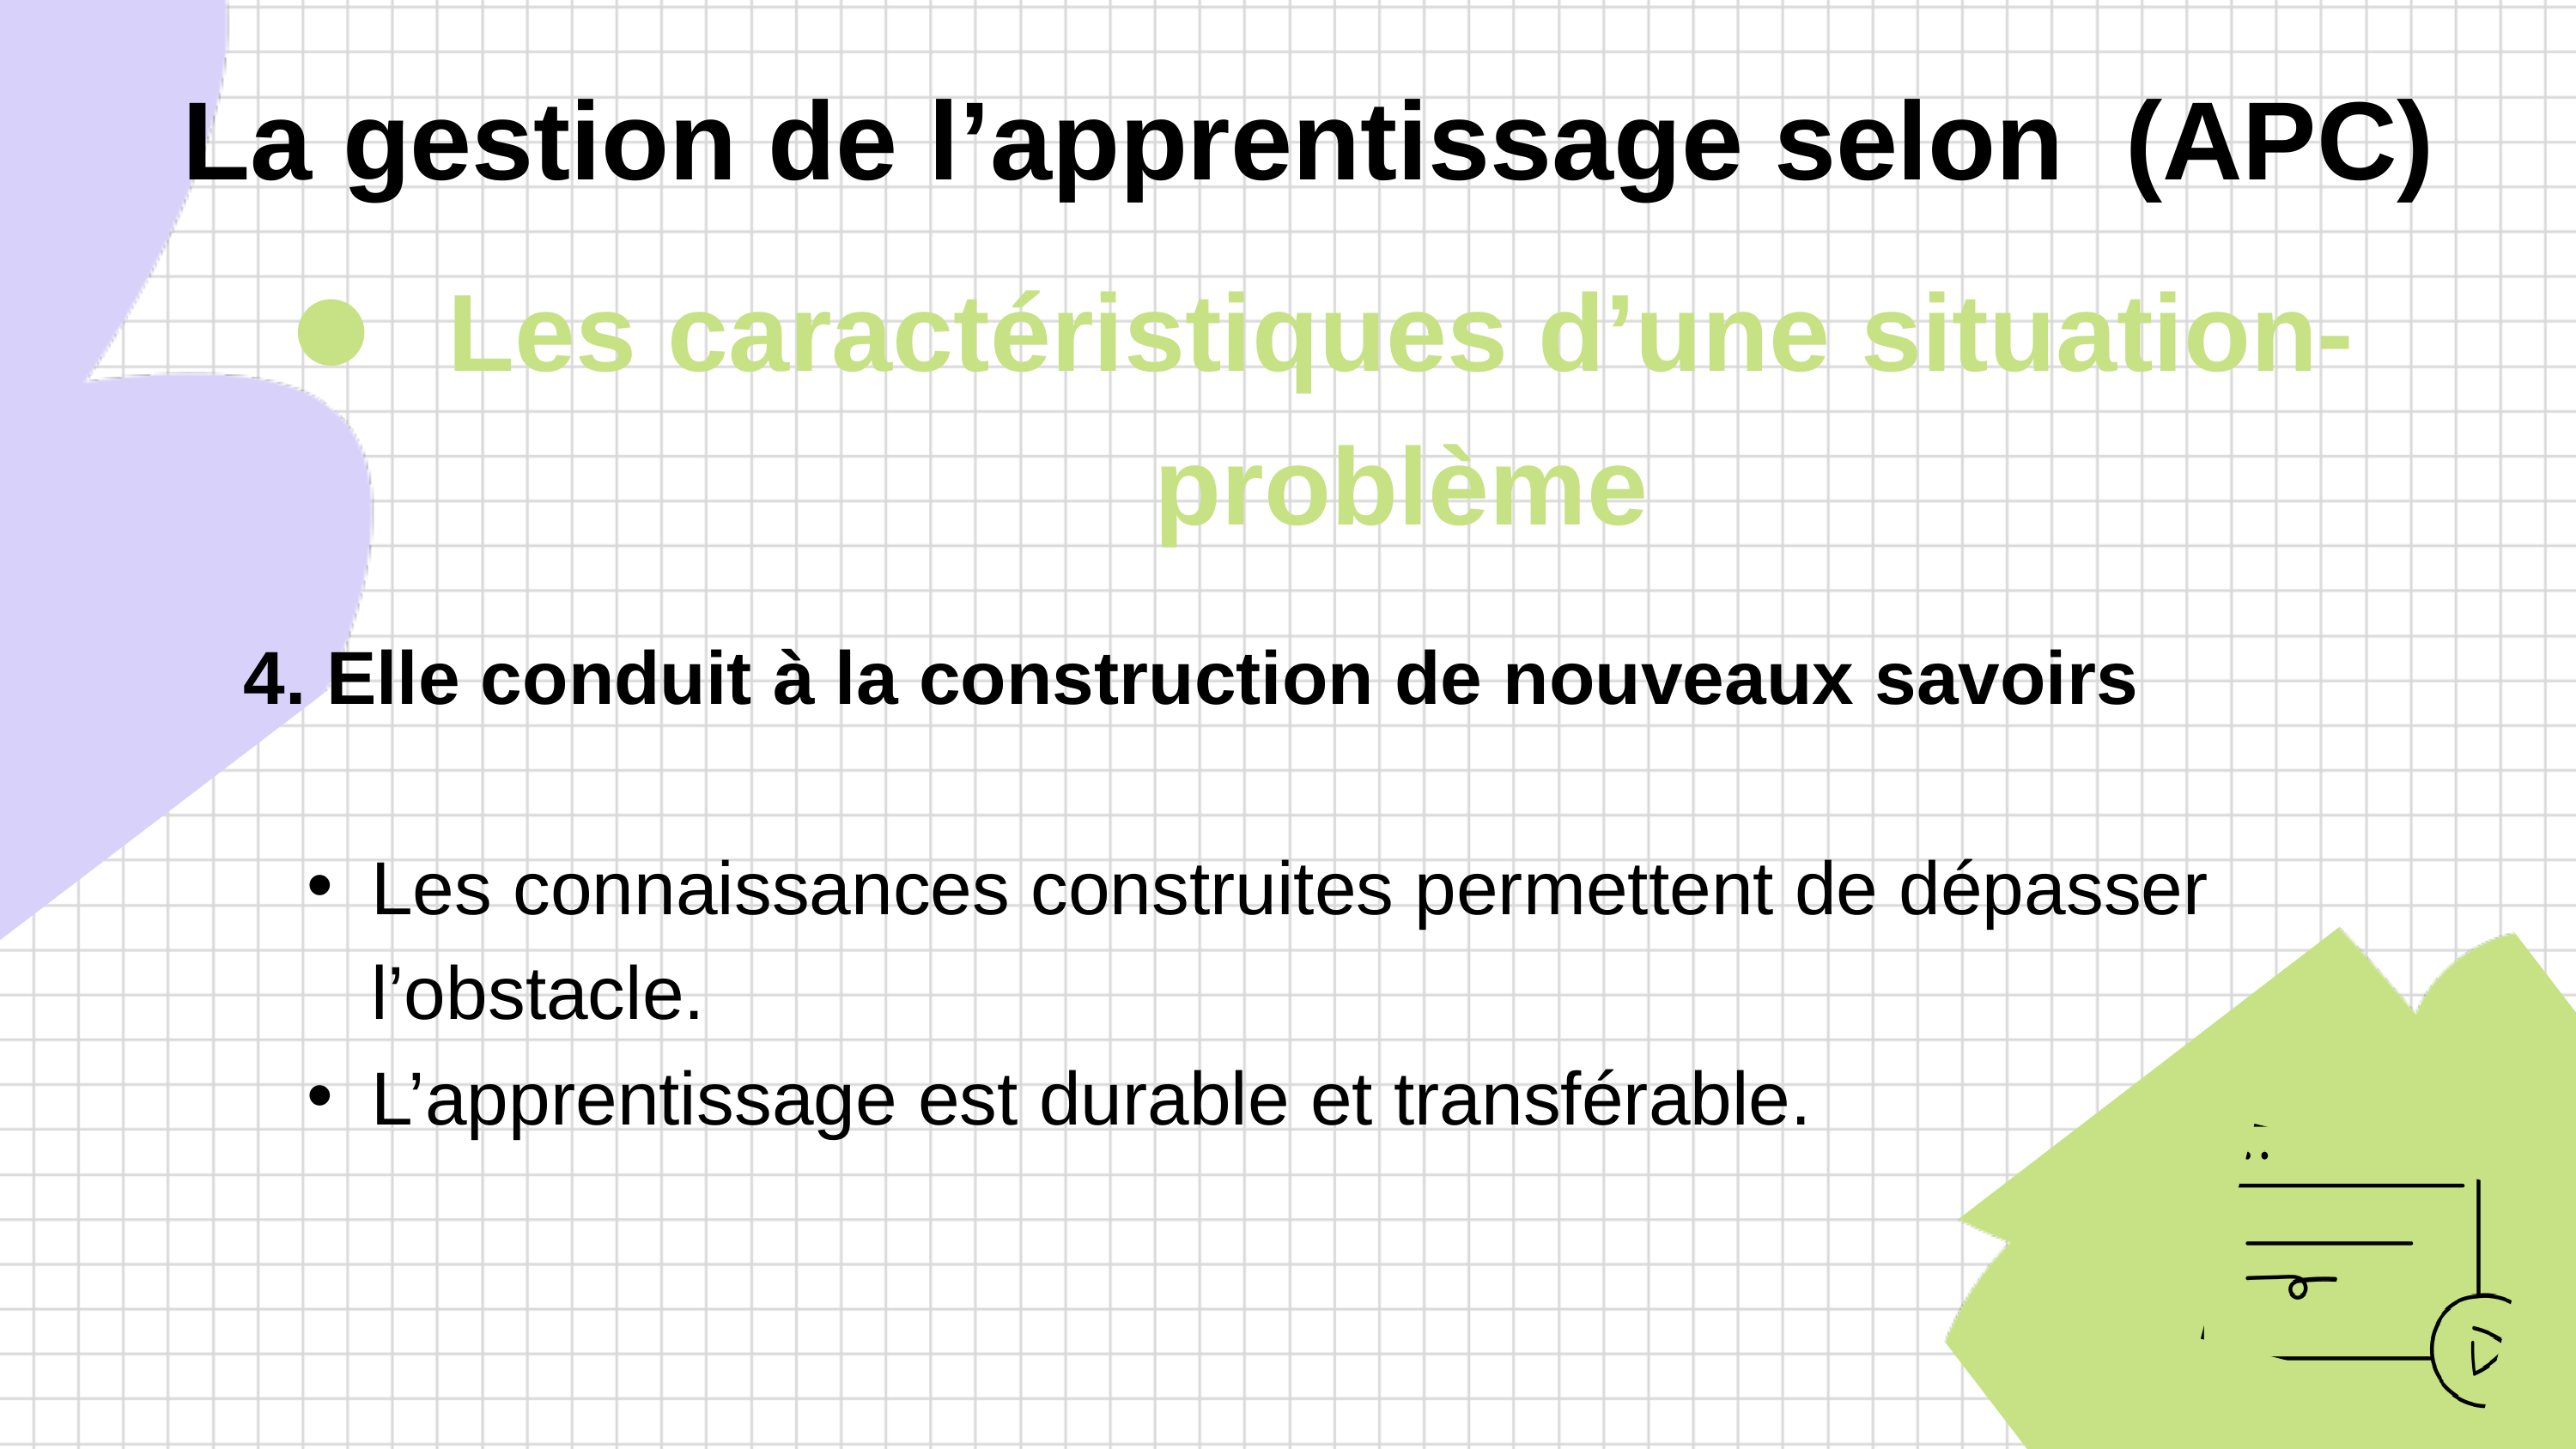

La gestion de l’apprentissage selon  (APC)
Les caractéristiques d’une situation-problème

4. Elle conduit à la construction de nouveaux savoirs

Les connaissances construites permettent de dépasser l’obstacle.
L’apprentissage est durable et transférable.